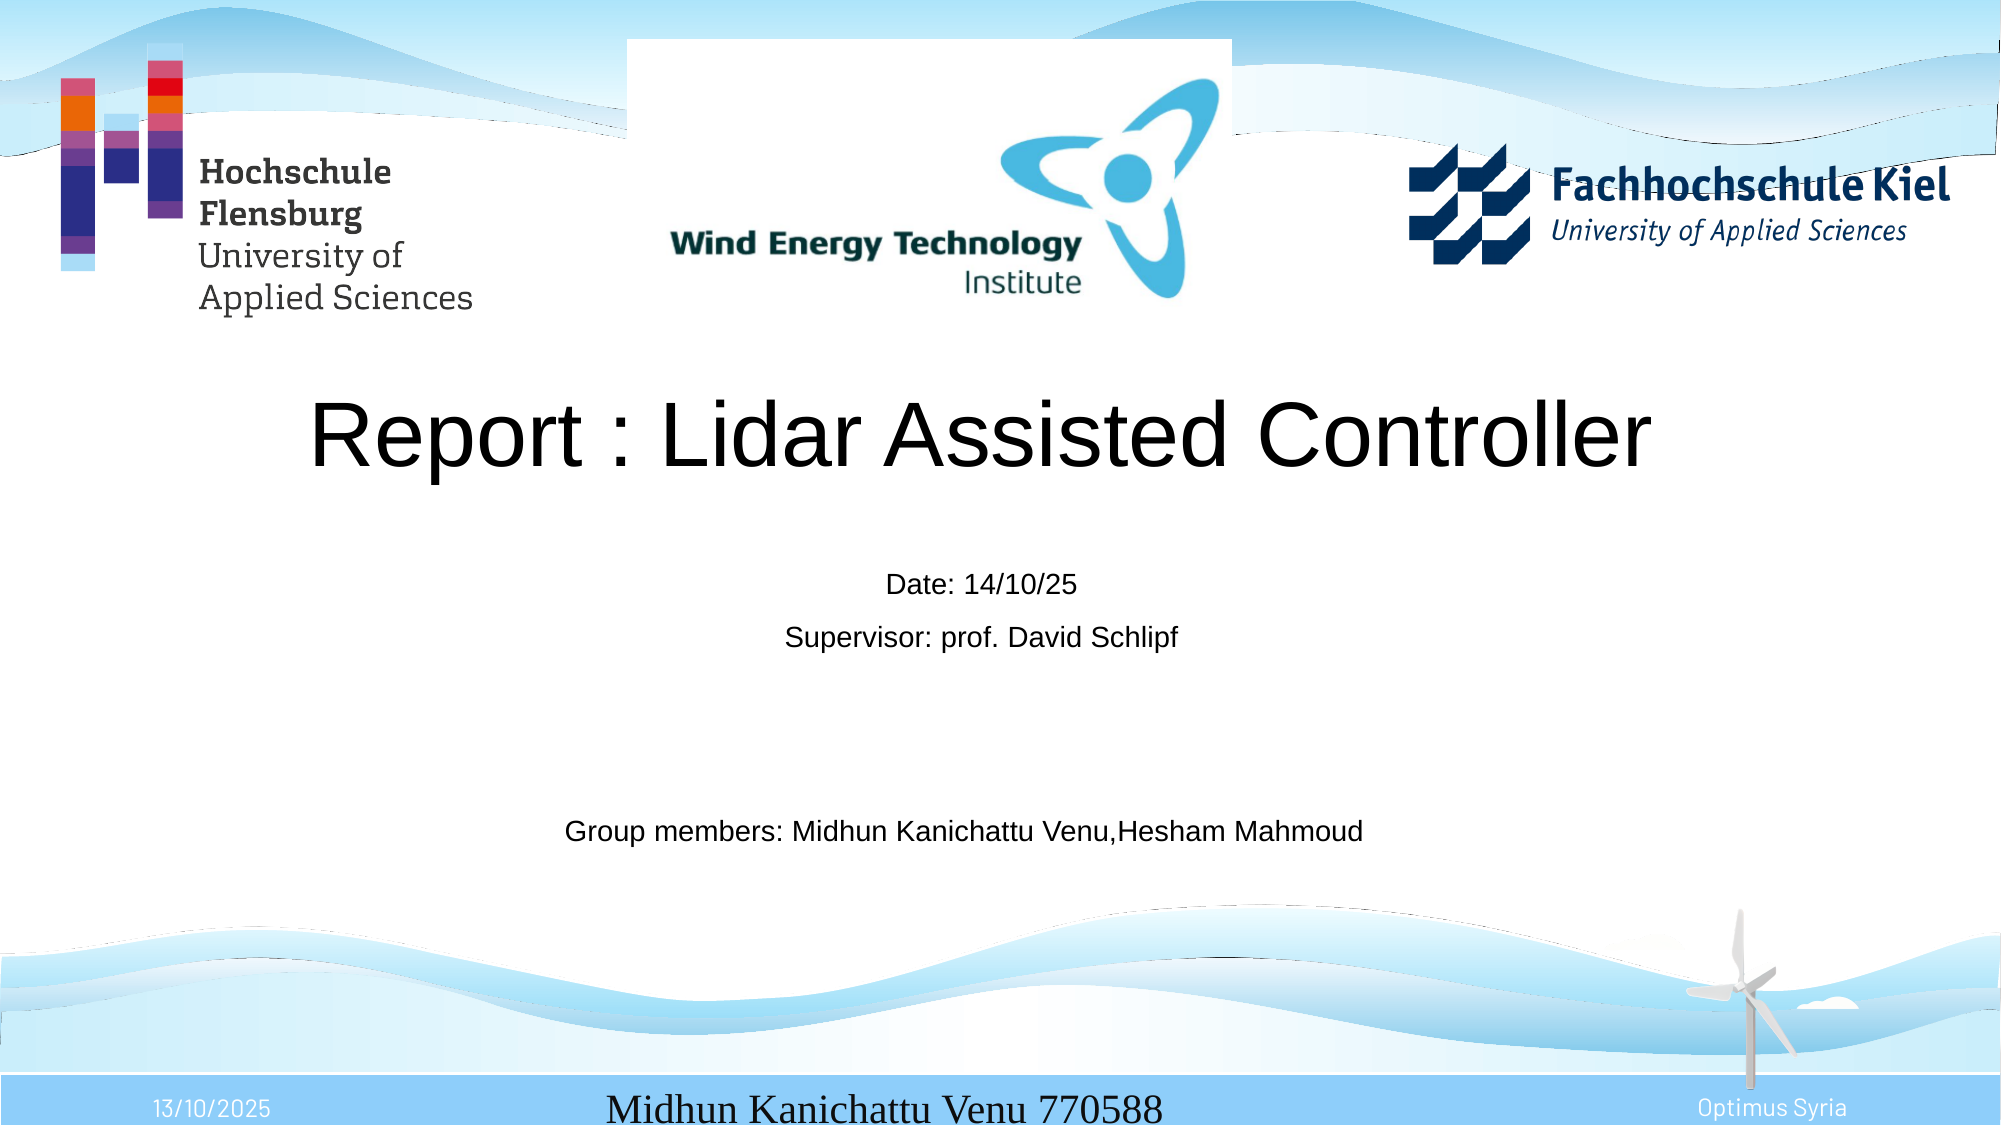

# Report : Lidar Assisted Controller
Date: 14/10/25
Supervisor: prof. David Schlipf
Group members: Midhun Kanichattu Venu,Hesham Mahmoud
Optimus Syria
13/10/2025
Midhun Kanichattu Venu 770588